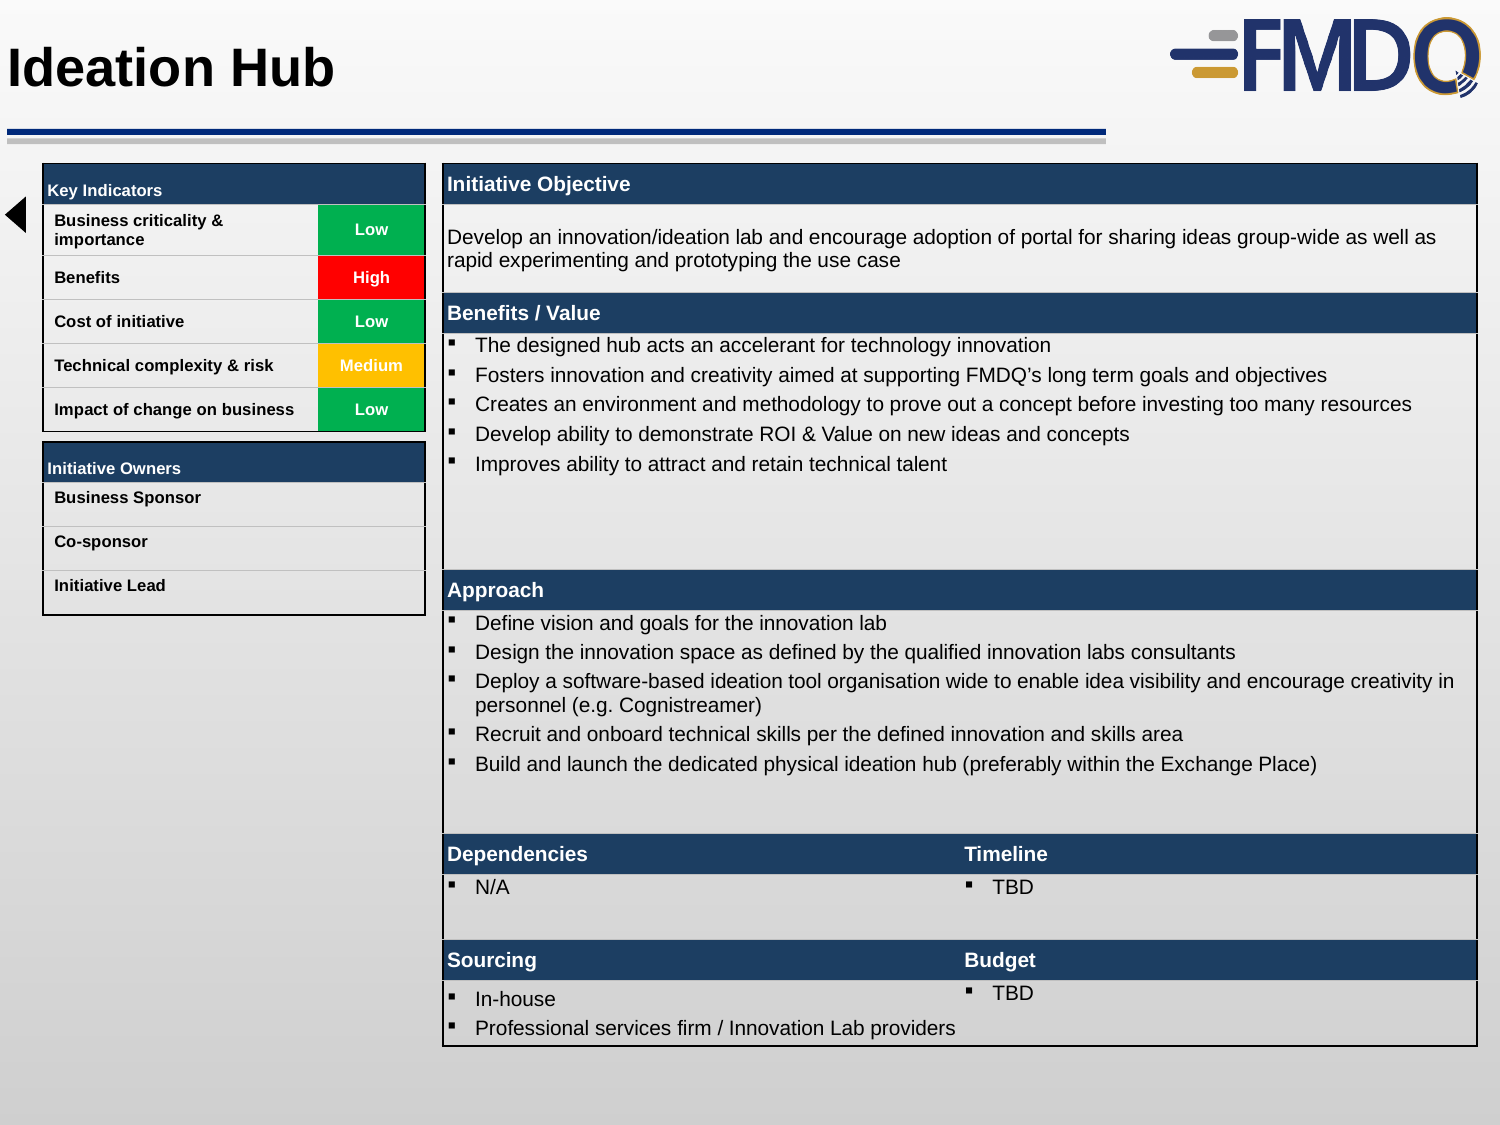

Ideation Hub
| Key Indicators |  |
| --- | --- |
| Business criticality & importance | Low |
| Benefits | High |
| Cost of initiative | Low |
| Technical complexity & risk | Medium |
| Impact of change on business | Low |
| Initiative Objective |  |
| --- | --- |
| Develop an innovation/ideation lab and encourage adoption of portal for sharing ideas group-wide as well as rapid experimenting and prototyping the use case |  |
| Benefits / Value |  |
| The designed hub acts an accelerant for technology innovation Fosters innovation and creativity aimed at supporting FMDQ’s long term goals and objectives Creates an environment and methodology to prove out a concept before investing too many resources Develop ability to demonstrate ROI & Value on new ideas and concepts Improves ability to attract and retain technical talent |  |
| Approach |  |
| Define vision and goals for the innovation lab Design the innovation space as defined by the qualified innovation labs consultants Deploy a software-based ideation tool organisation wide to enable idea visibility and encourage creativity in personnel (e.g. Cognistreamer) Recruit and onboard technical skills per the defined innovation and skills area Build and launch the dedicated physical ideation hub (preferably within the Exchange Place) |  |
| Dependencies | Timeline |
| N/A | TBD |
| Sourcing | Budget |
| In-house Professional services firm / Innovation Lab providers | TBD |

| Initiative Owners |  |
| --- | --- |
| Business Sponsor |  |
| Co-sponsor |  |
| Initiative Lead |  |